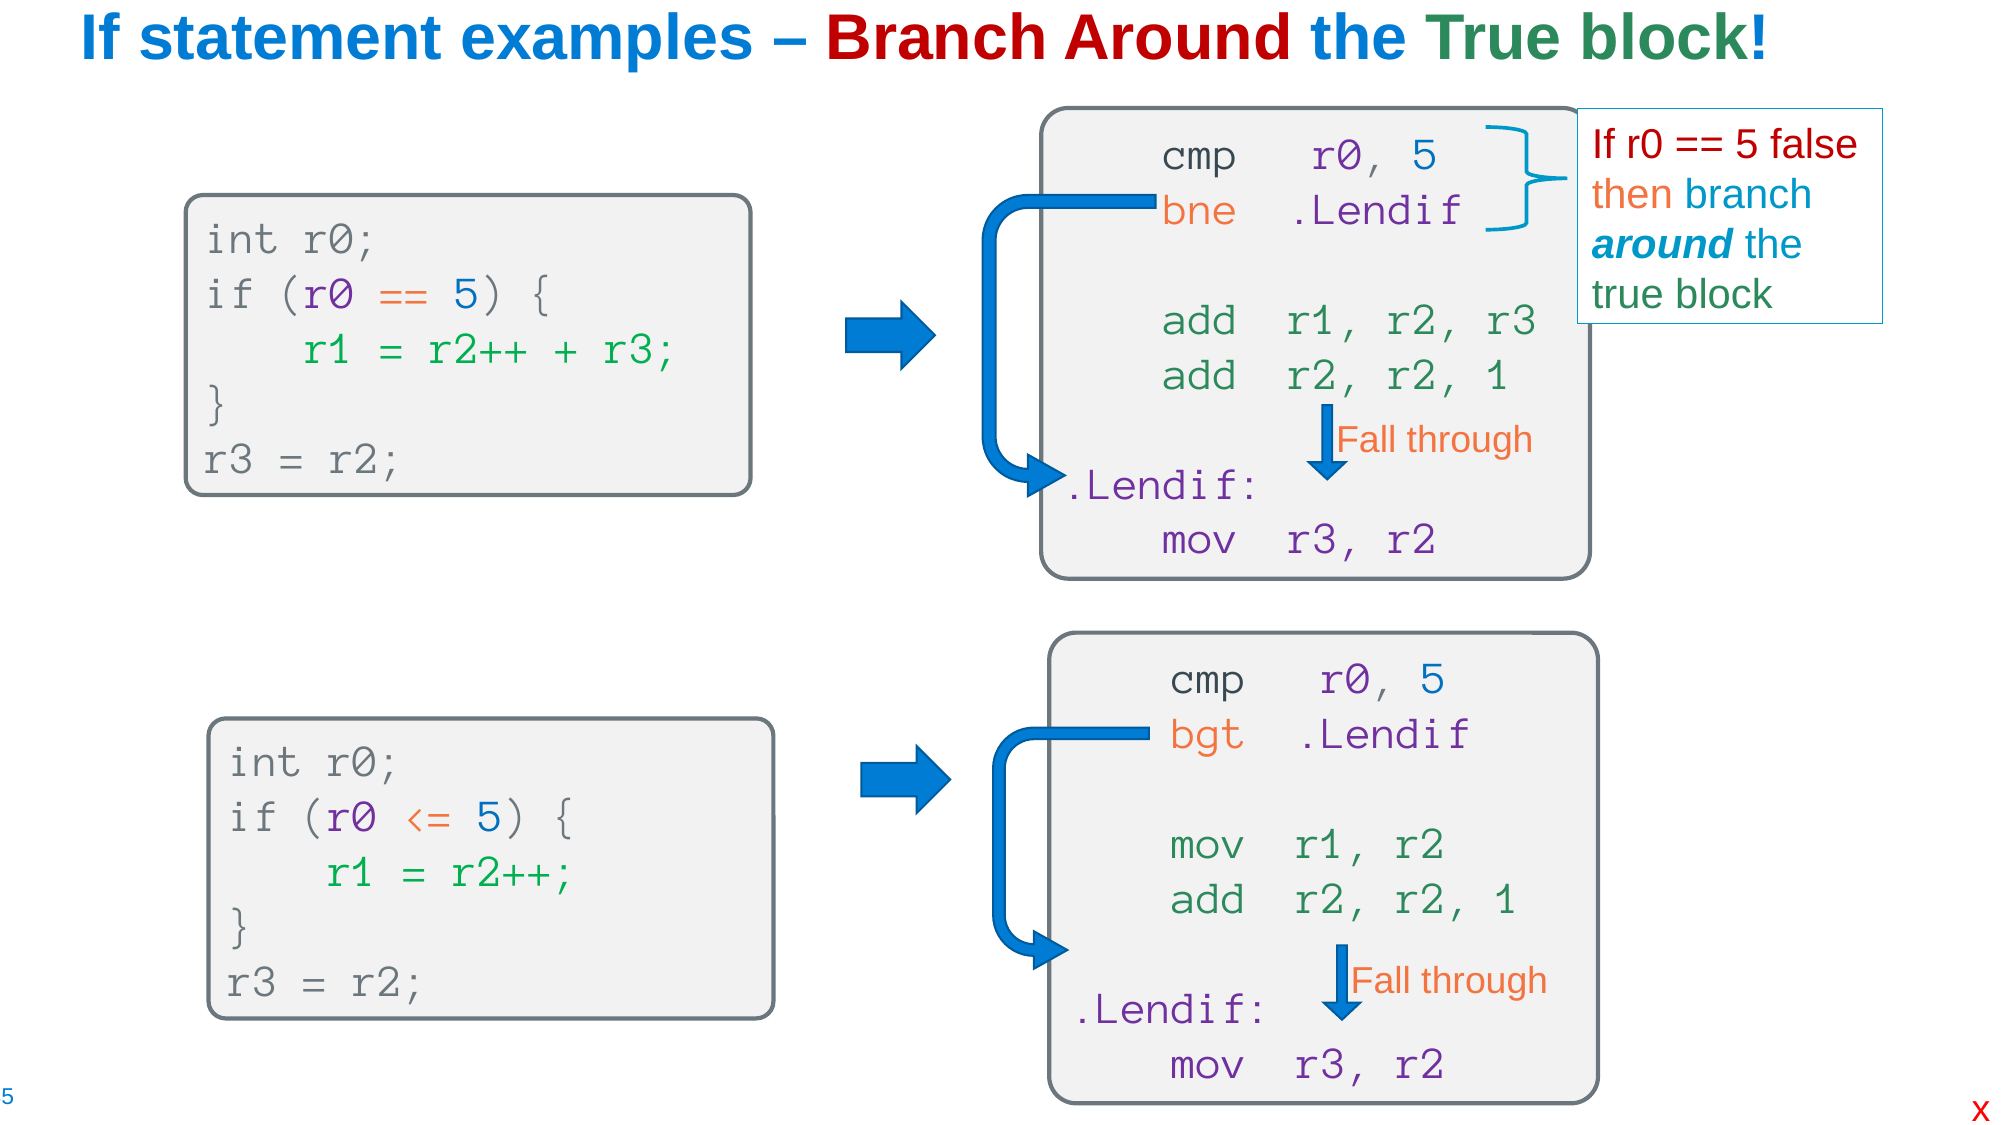

# If statement examples – Branch Around the True block!
    cmp   r0, 5
    bne  .Lendif

    add  r1, r2, r3
    add  r2, r2, 1

.Lendif:
    mov  r3, r2

If r0 == 5 false
then branch around the true block

int r0;
if (r0 == 5) {
    r1 = r2++ + r3;
}
r3 = r2;

Fall through

    cmp   r0, 5
    bgt  .Lendif

    mov  r1, r2
    add  r2, r2, 1

.Lendif:
    mov  r3, r2

int r0;
if (r0 <= 5) {
    r1 = r2++;
}
r3 = r2;

Fall through

x